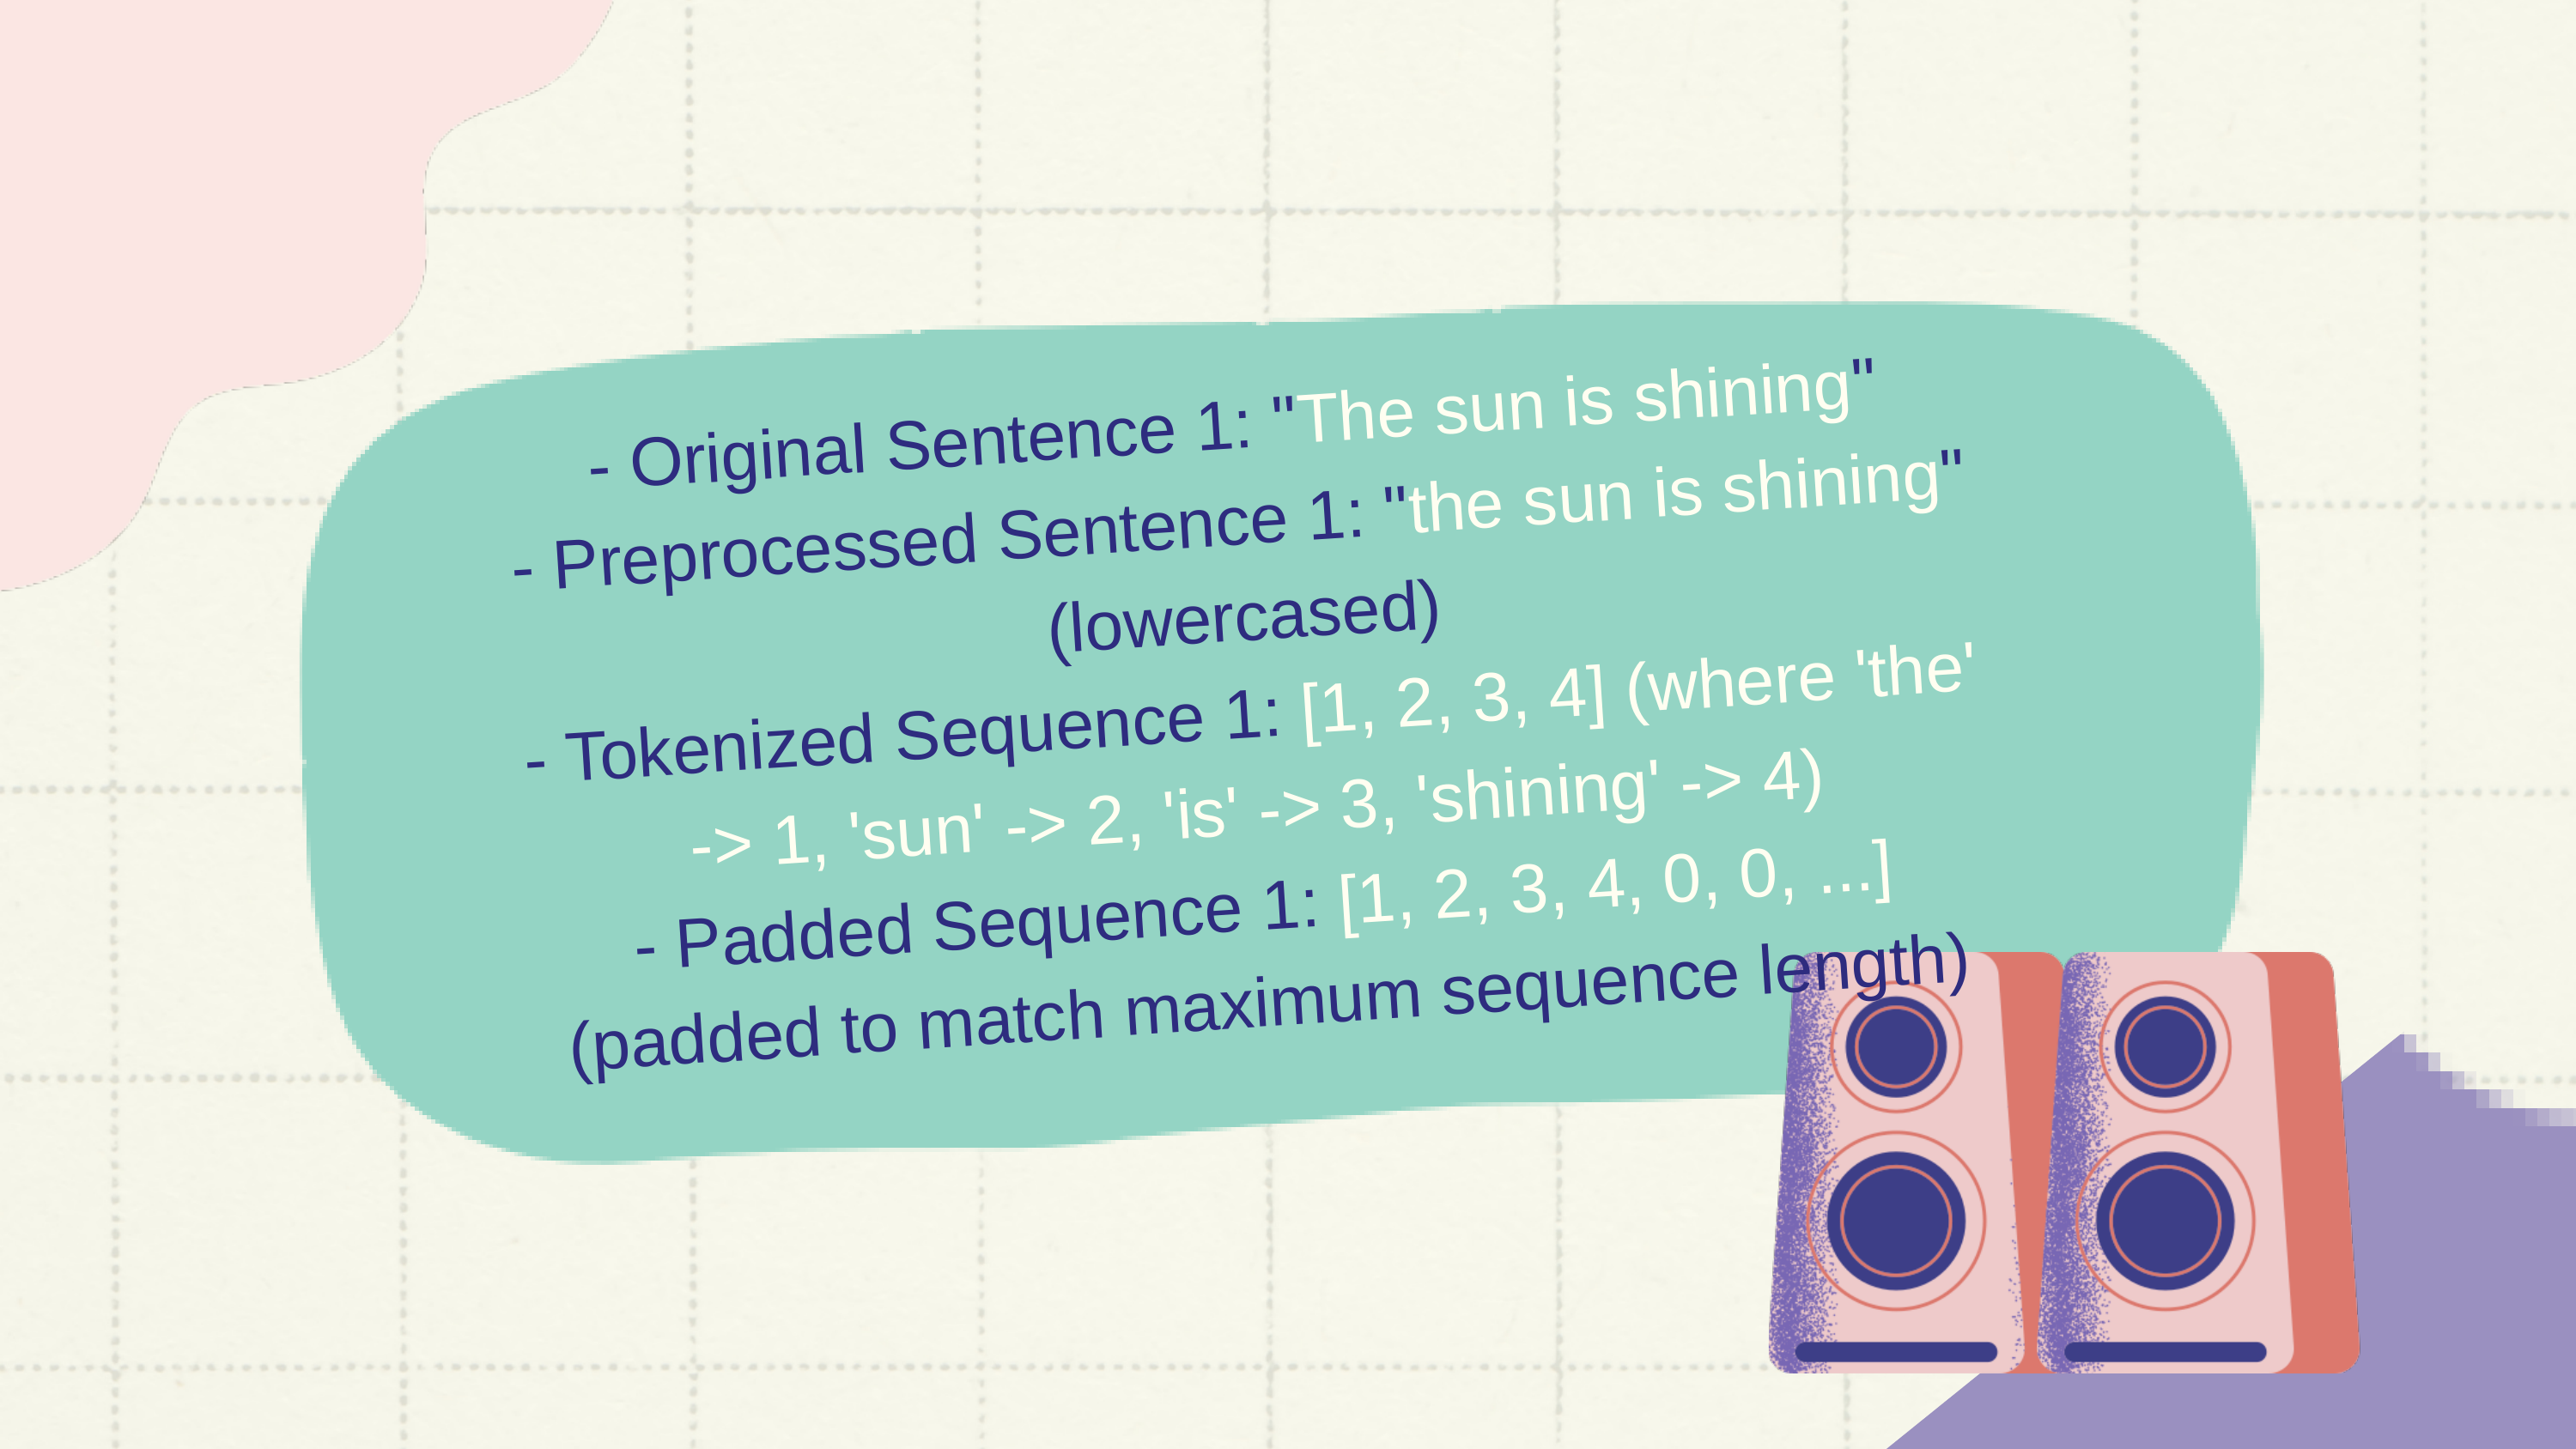

- Original Sentence 1: "The sun is shining"
- Preprocessed Sentence 1: "the sun is shining" (lowercased)
- Tokenized Sequence 1: [1, 2, 3, 4] (where 'the' -> 1, 'sun' -> 2, 'is' -> 3, 'shining' -> 4)
- Padded Sequence 1: [1, 2, 3, 4, 0, 0, ...] (padded to match maximum sequence length)